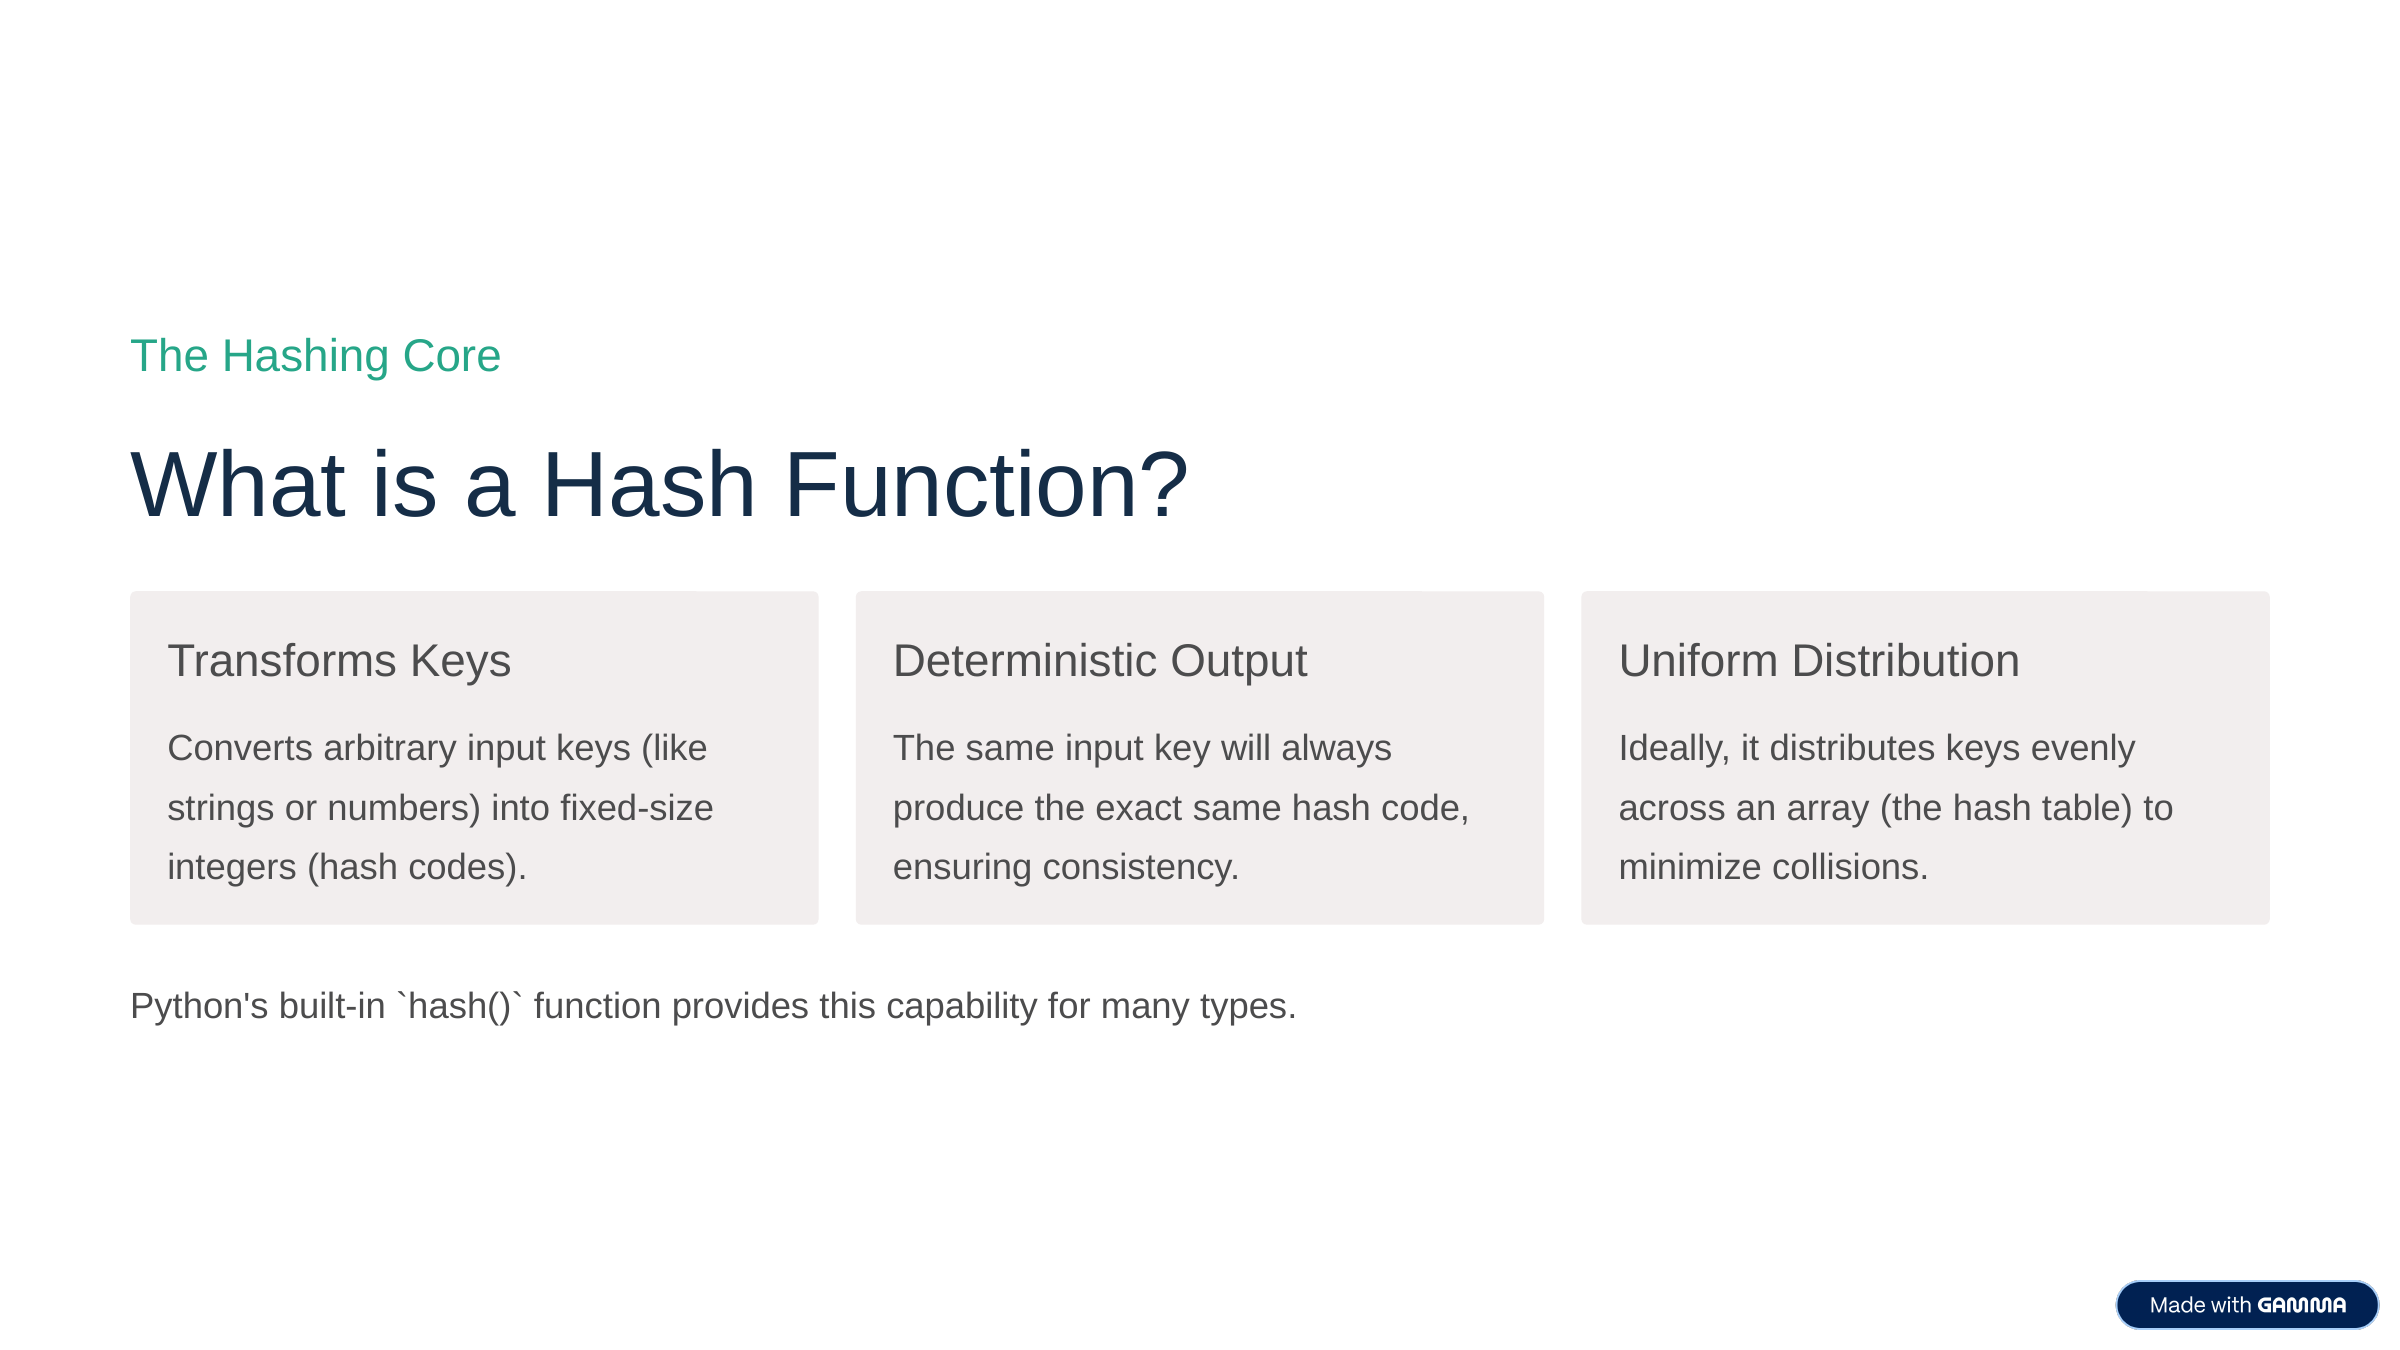

The Hashing Core
What is a Hash Function?

Transforms Keys
Deterministic Output
Uniform Distribution
Converts arbitrary input keys (like strings or numbers) into fixed-size integers (hash codes).
The same input key will always produce the exact same hash code, ensuring consistency.
Ideally, it distributes keys evenly across an array (the hash table) to minimize collisions.
Python's built-in `hash()` function provides this capability for many types.